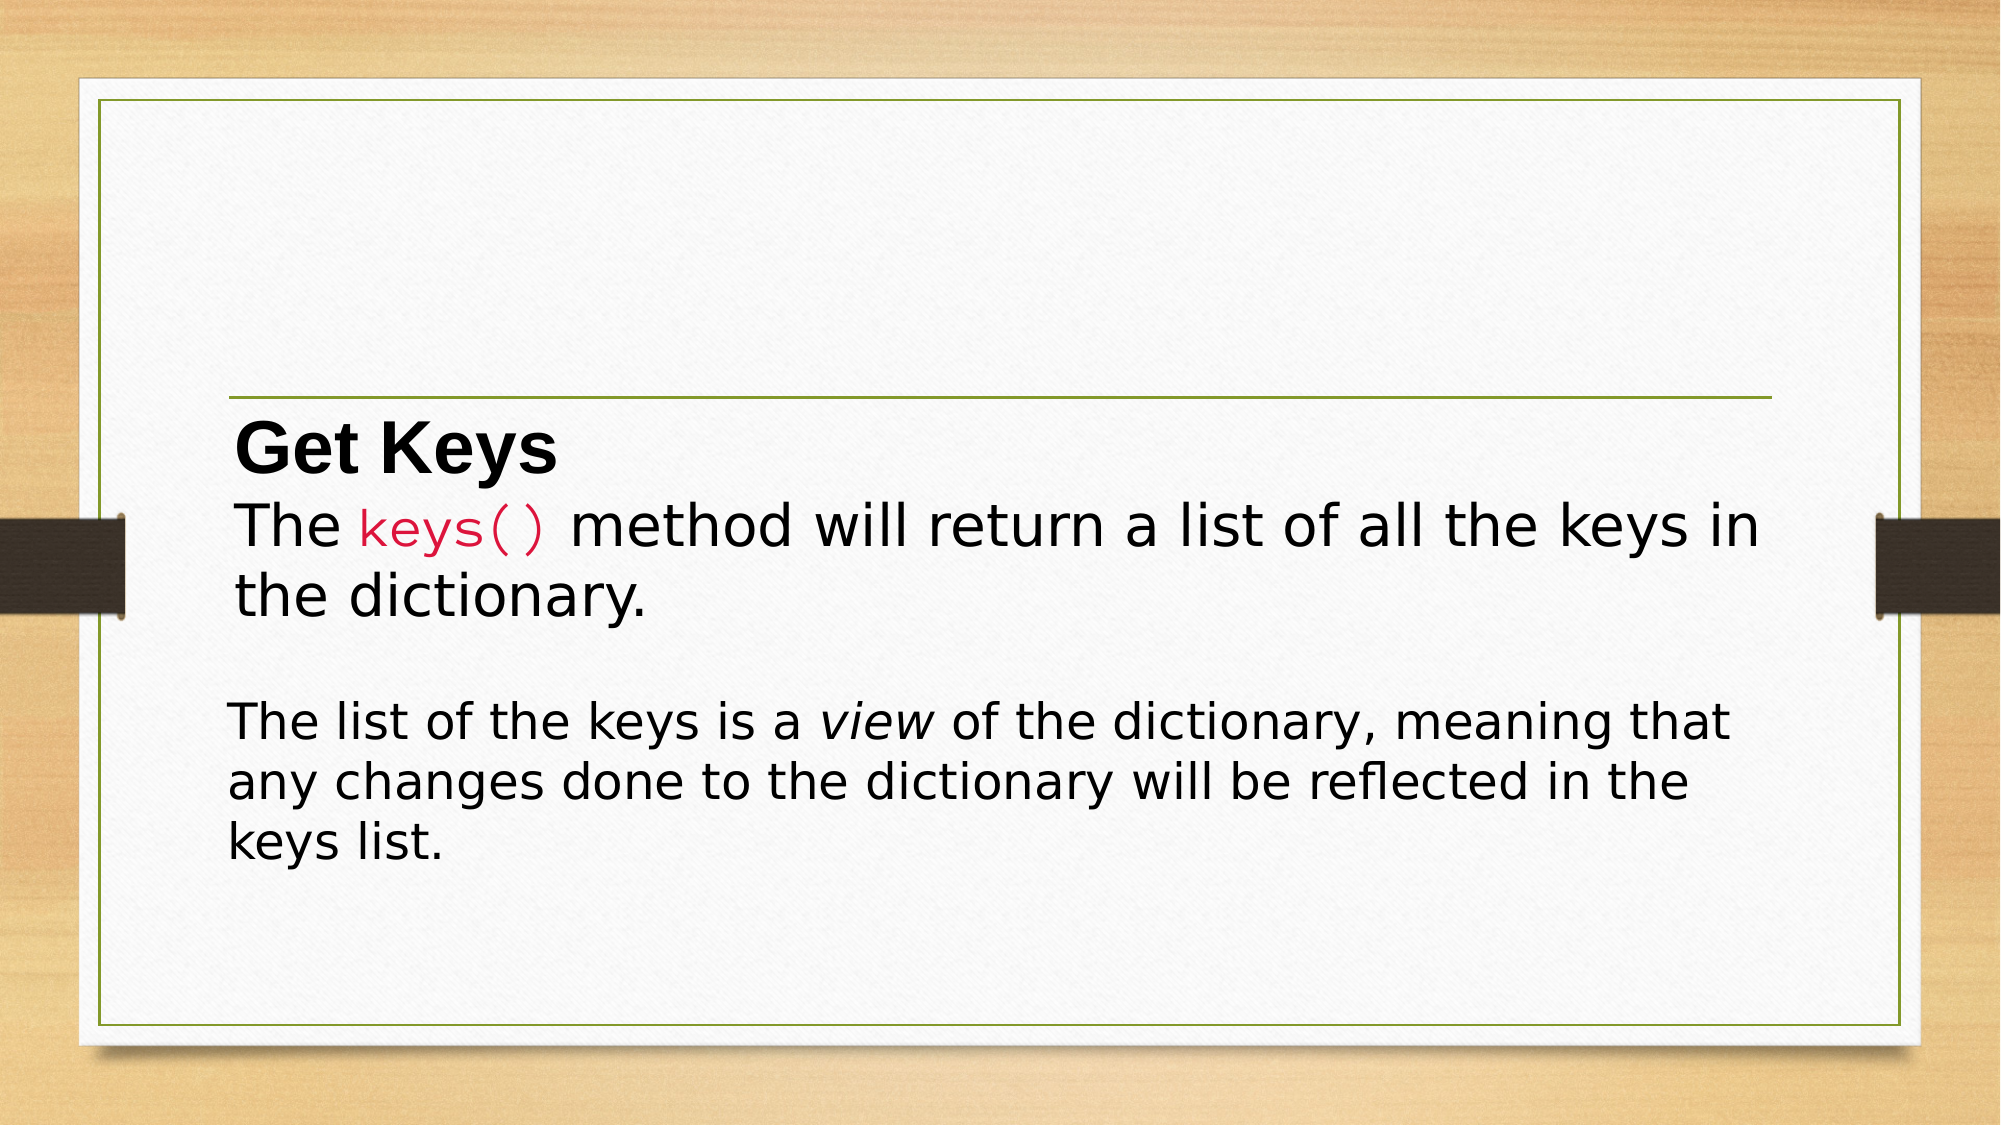

#
Get Keys
The keys() method will return a list of all the keys in the dictionary.
The list of the keys is a view of the dictionary, meaning that any changes done to the dictionary will be reflected in the keys list.